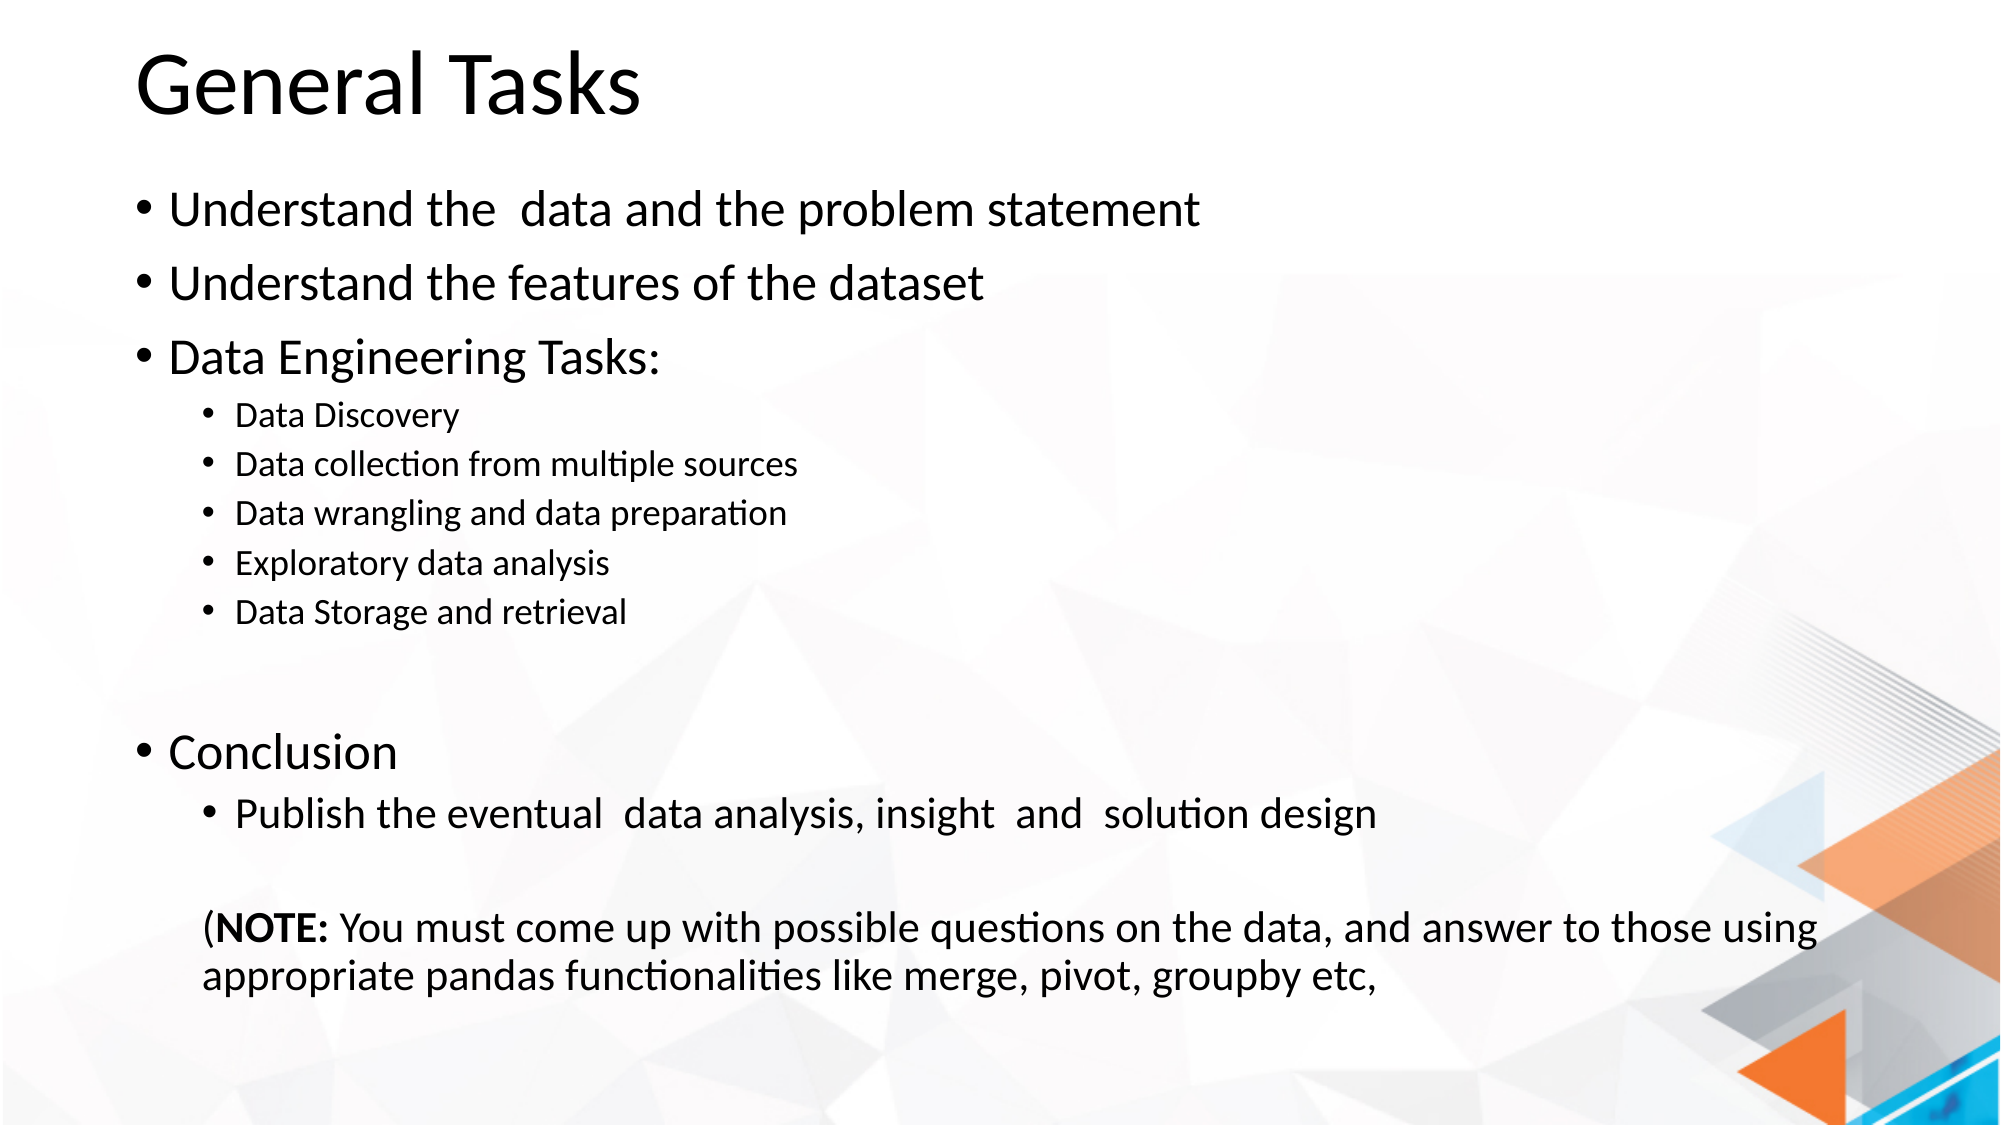

# General Tasks
Understand the  data and the problem statement
Understand the features of the dataset
Data Engineering Tasks:
Data Discovery
Data collection from multiple sources
Data wrangling and data preparation
Exploratory data analysis
Data Storage and retrieval

Conclusion
Publish the eventual  data analysis, insight  and  solution design

(NOTE: You must come up with possible questions on the data, and answer to those using appropriate pandas functionalities like merge, pivot, groupby etc,